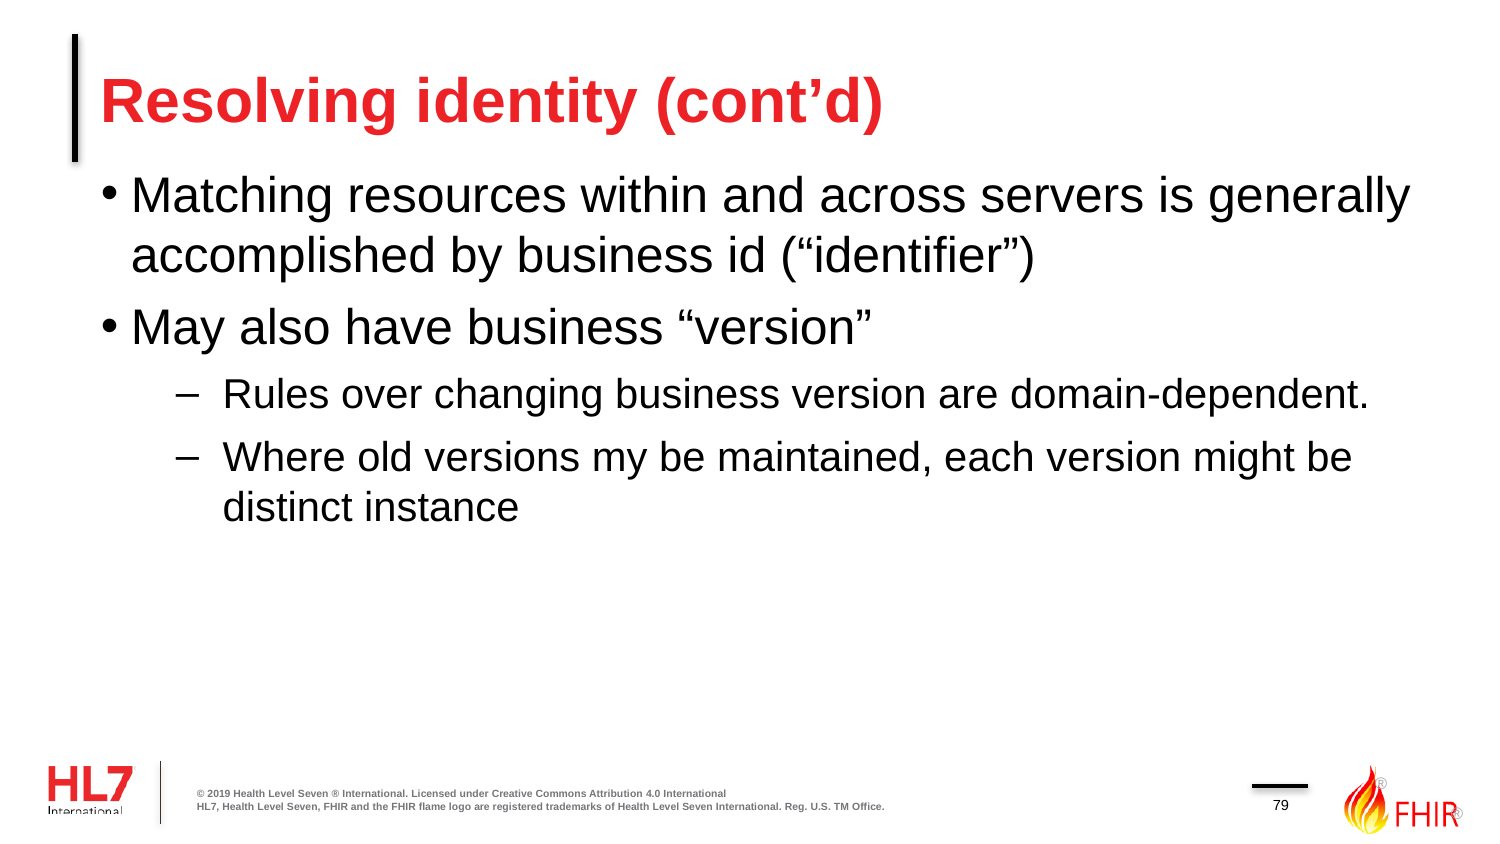

# Resolving identity (cont’d)
Matching resources within and across servers is generally accomplished by business id (“identifier”)
May also have business “version”
Rules over changing business version are domain-dependent.
Where old versions my be maintained, each version might be distinct instance
© 2019 Health Level Seven ® International. Licensed under Creative Commons Attribution 4.0 International
HL7, Health Level Seven, FHIR and the FHIR flame logo are registered trademarks of Health Level Seven International. Reg. U.S. TM Office.
79